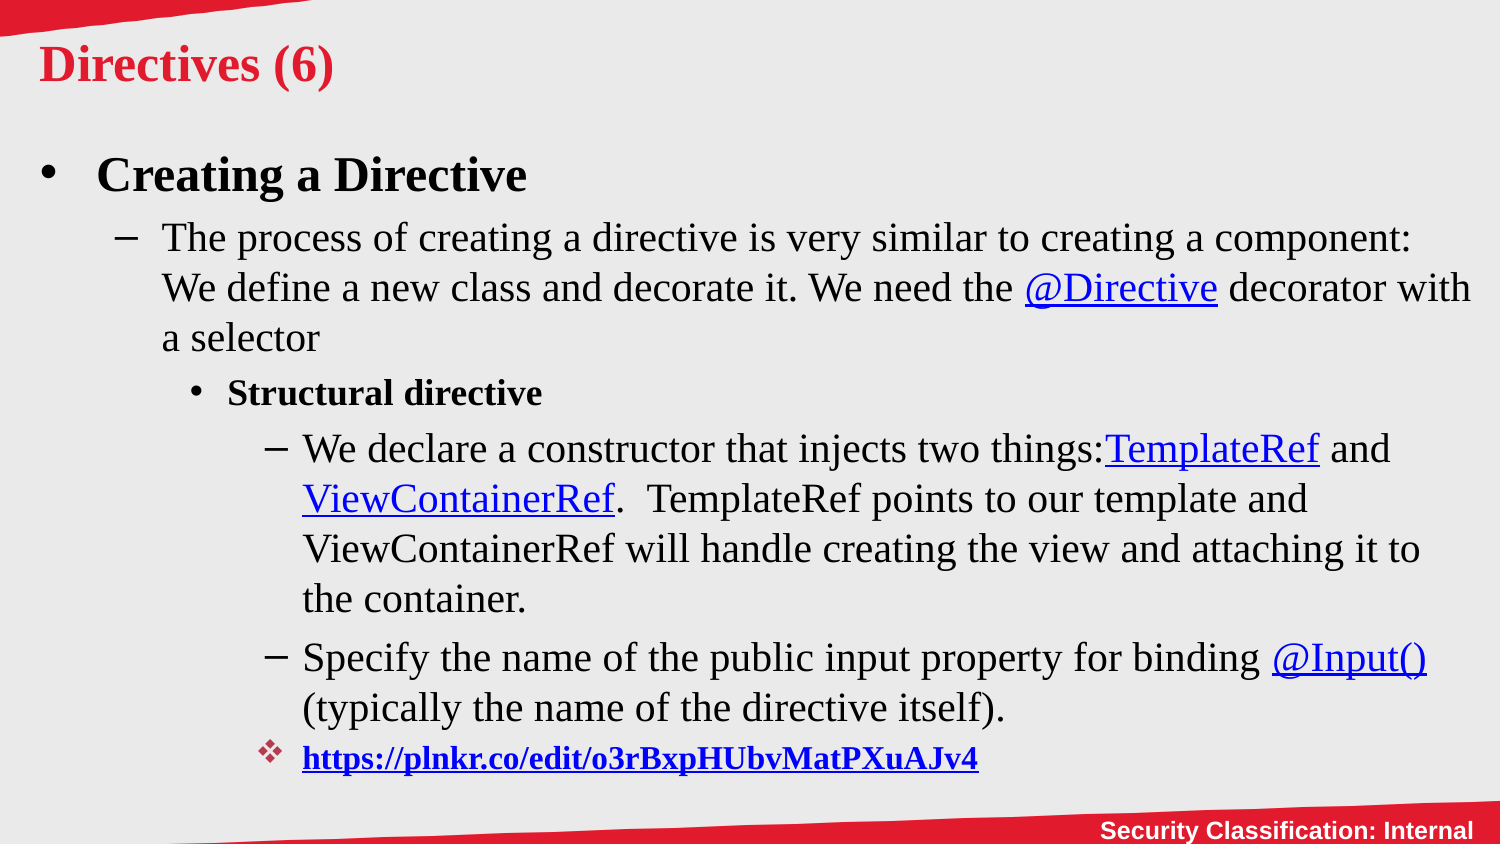

# Directives (6)
Creating a Directive
The process of creating a directive is very similar to creating a component: We define a new class and decorate it. We need the @Directive decorator with a selector
Structural directive
We declare a constructor that injects two things:TemplateRef and ViewContainerRef.  TemplateRef points to our template and ViewContainerRef will handle creating the view and attaching it to the container.
Specify the name of the public input property for binding @Input() (typically the name of the directive itself).
https://plnkr.co/edit/o3rBxpHUbvMatPXuAJv4